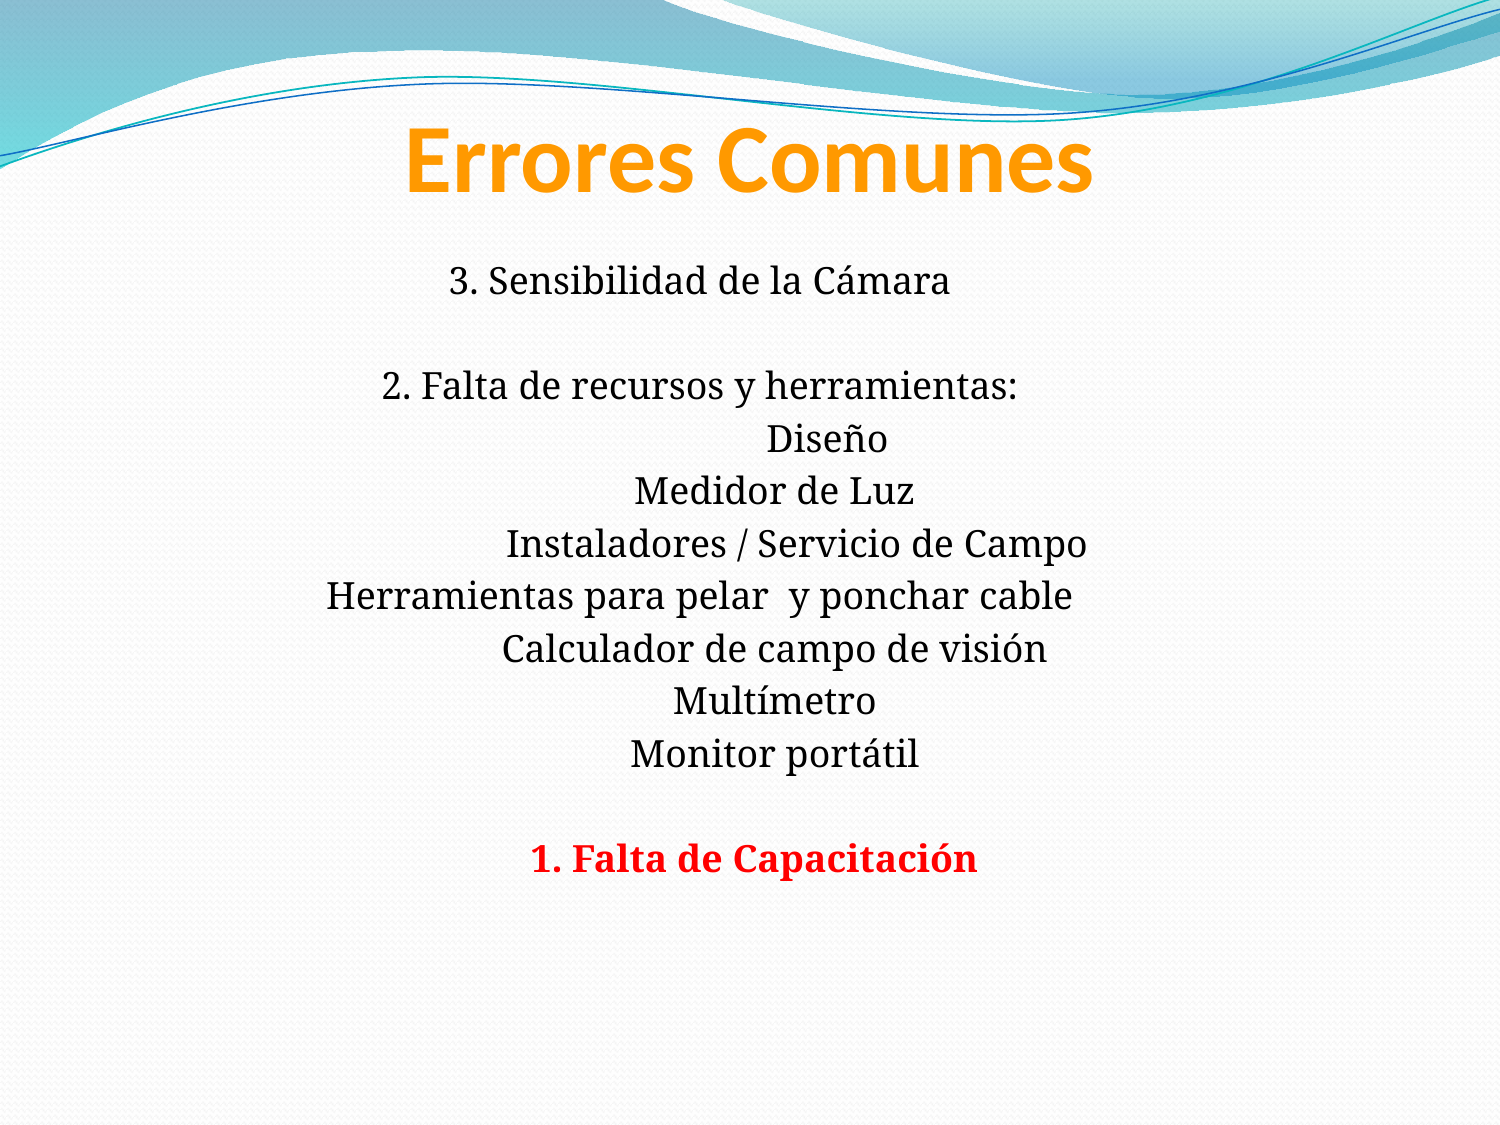

# Errores Comunes
3. Sensibilidad de la Cámara

2. Falta de recursos y herramientas:
		Diseño
	Medidor de Luz
     	Instaladores / Servicio de Campo
Herramientas para pelar  y ponchar cable
	Calculador de campo de visión
	Multímetro
	Monitor portátil

1. Falta de Capacitación